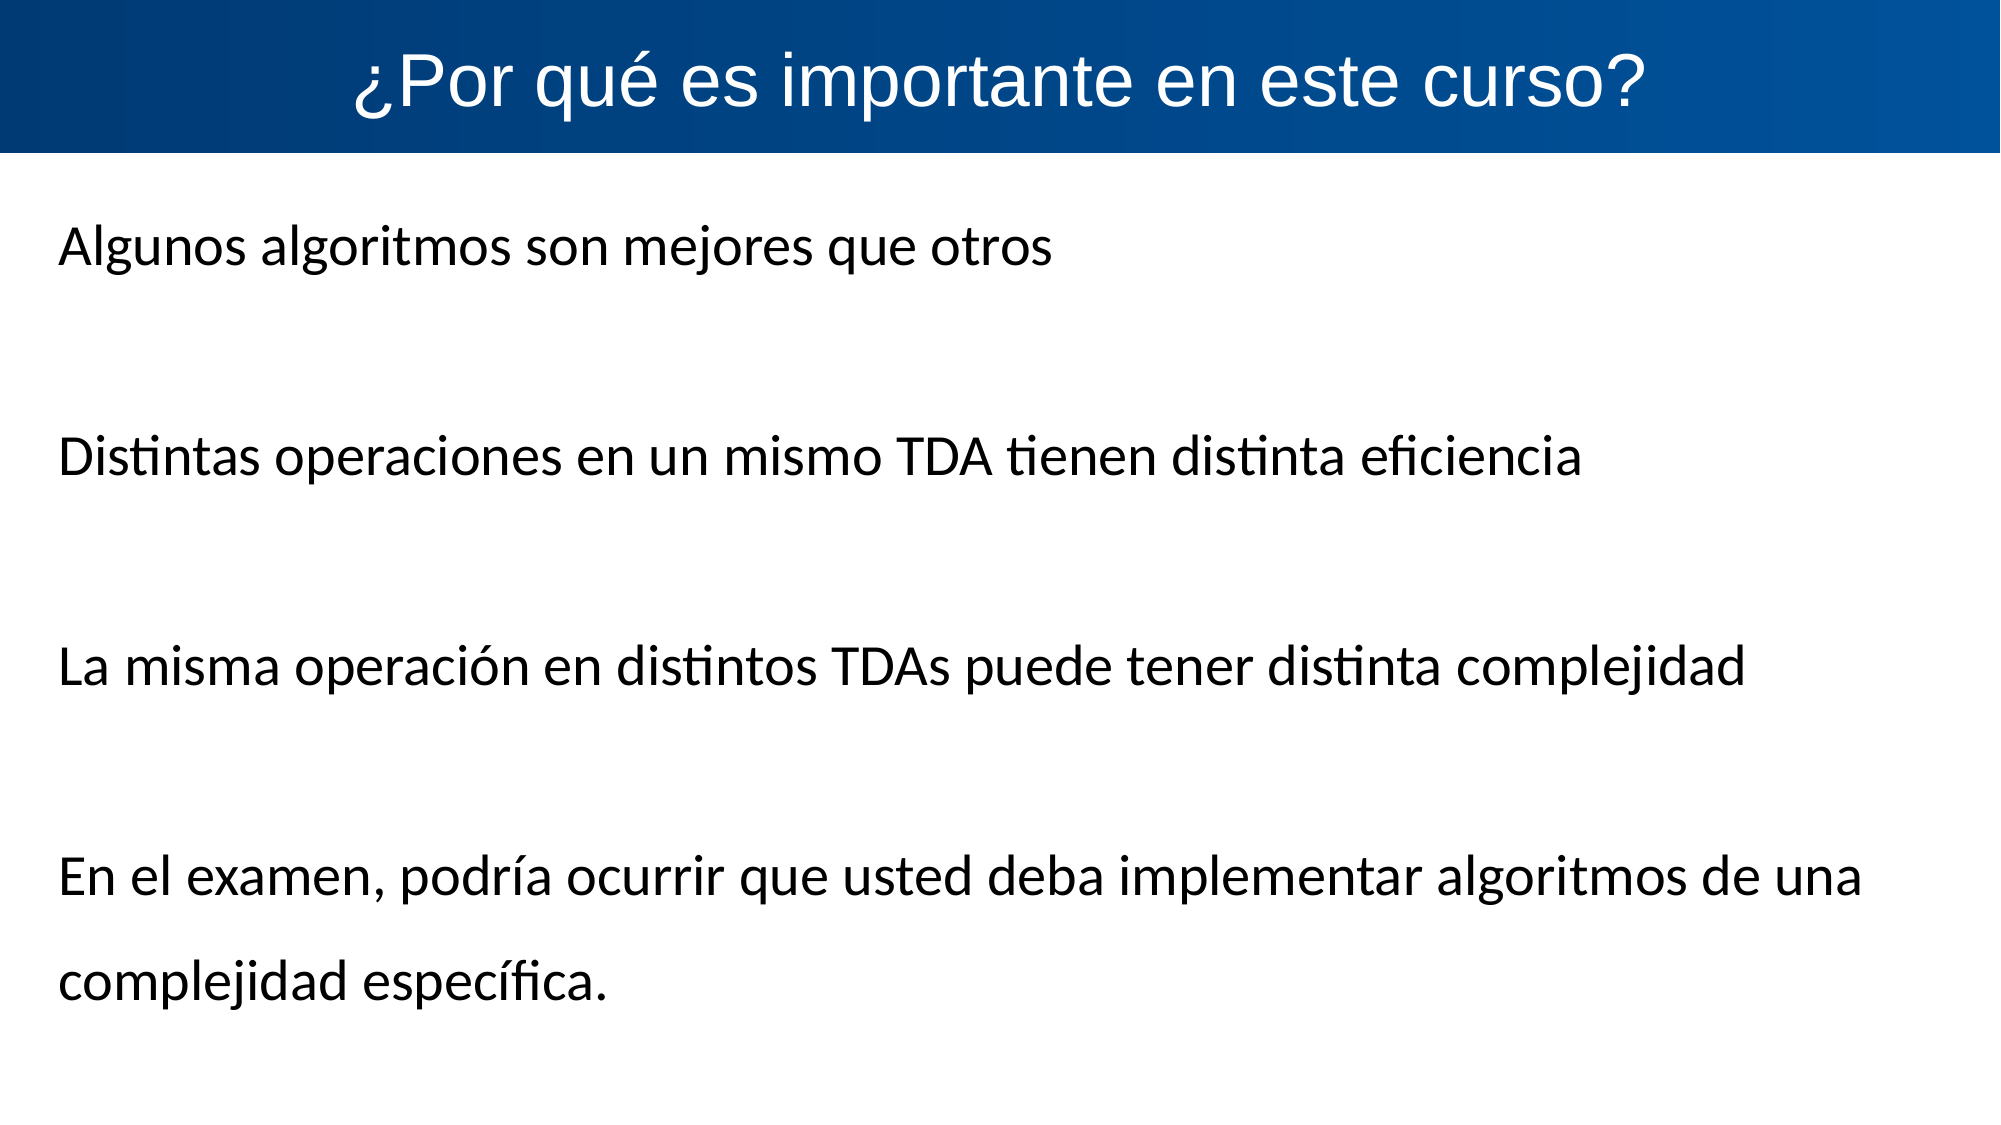

¿Por qué es importante en este curso?
Algunos algoritmos son mejores que otros

Distintas operaciones en un mismo TDA tienen distinta eficiencia

La misma operación en distintos TDAs puede tener distinta complejidad

En el examen, podría ocurrir que usted deba implementar algoritmos de una complejidad específica.